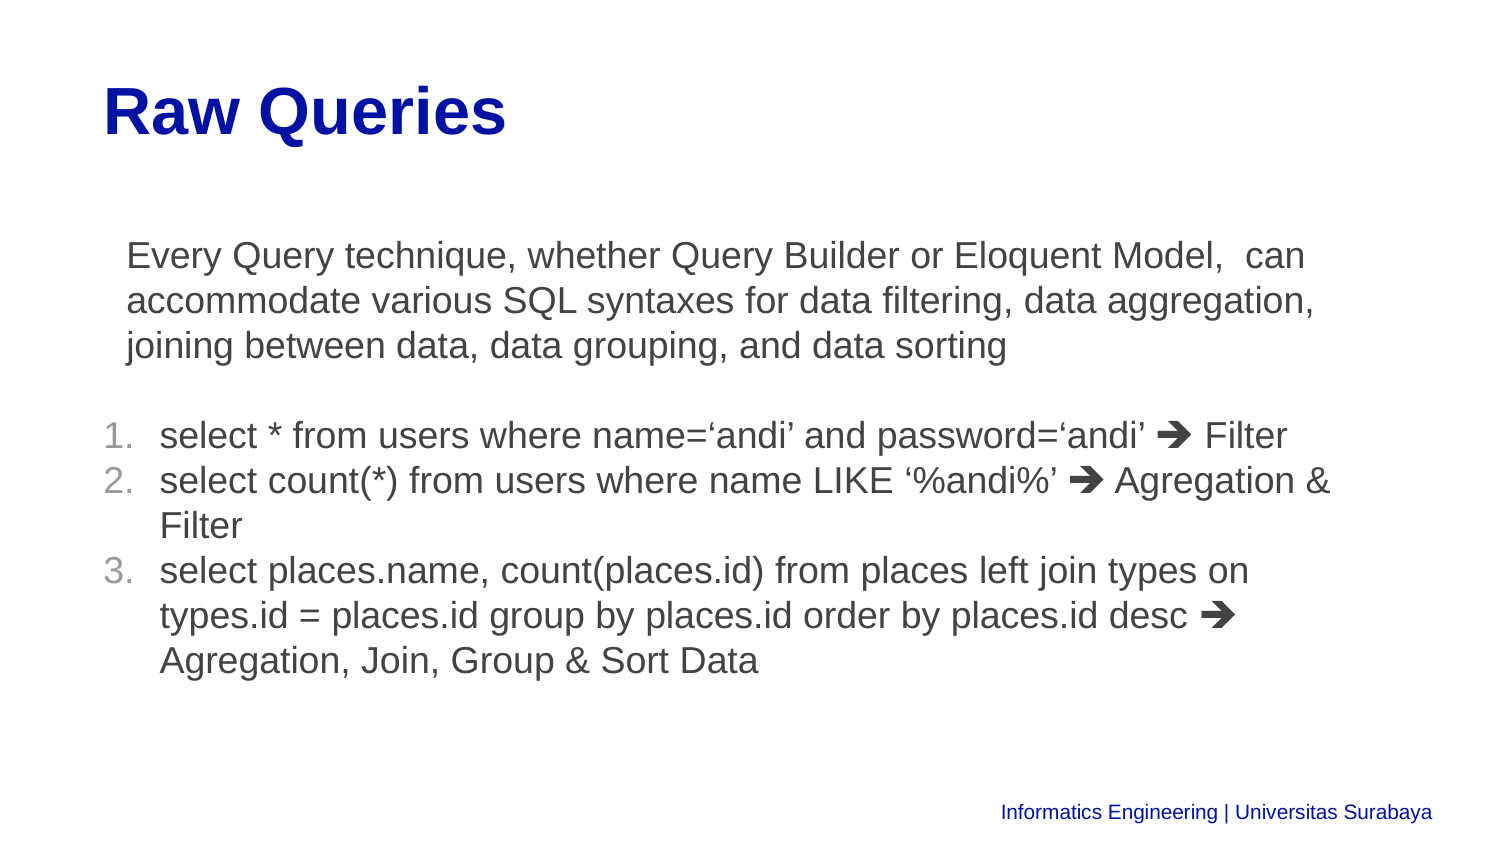

Raw Queries
Every Query technique, whether Query Builder or Eloquent Model,  can accommodate various SQL syntaxes for data filtering, data aggregation, joining between data, data grouping, and data sorting

select * from users where name=‘andi’ and password=‘andi’ 🡺 Filter
select count(*) from users where name LIKE ‘%andi%’ 🡺 Agregation & Filter
select places.name, count(places.id) from places left join types on types.id = places.id group by places.id order by places.id desc 🡺 Agregation, Join, Group & Sort Data

Informatics Engineering | Universitas Surabaya